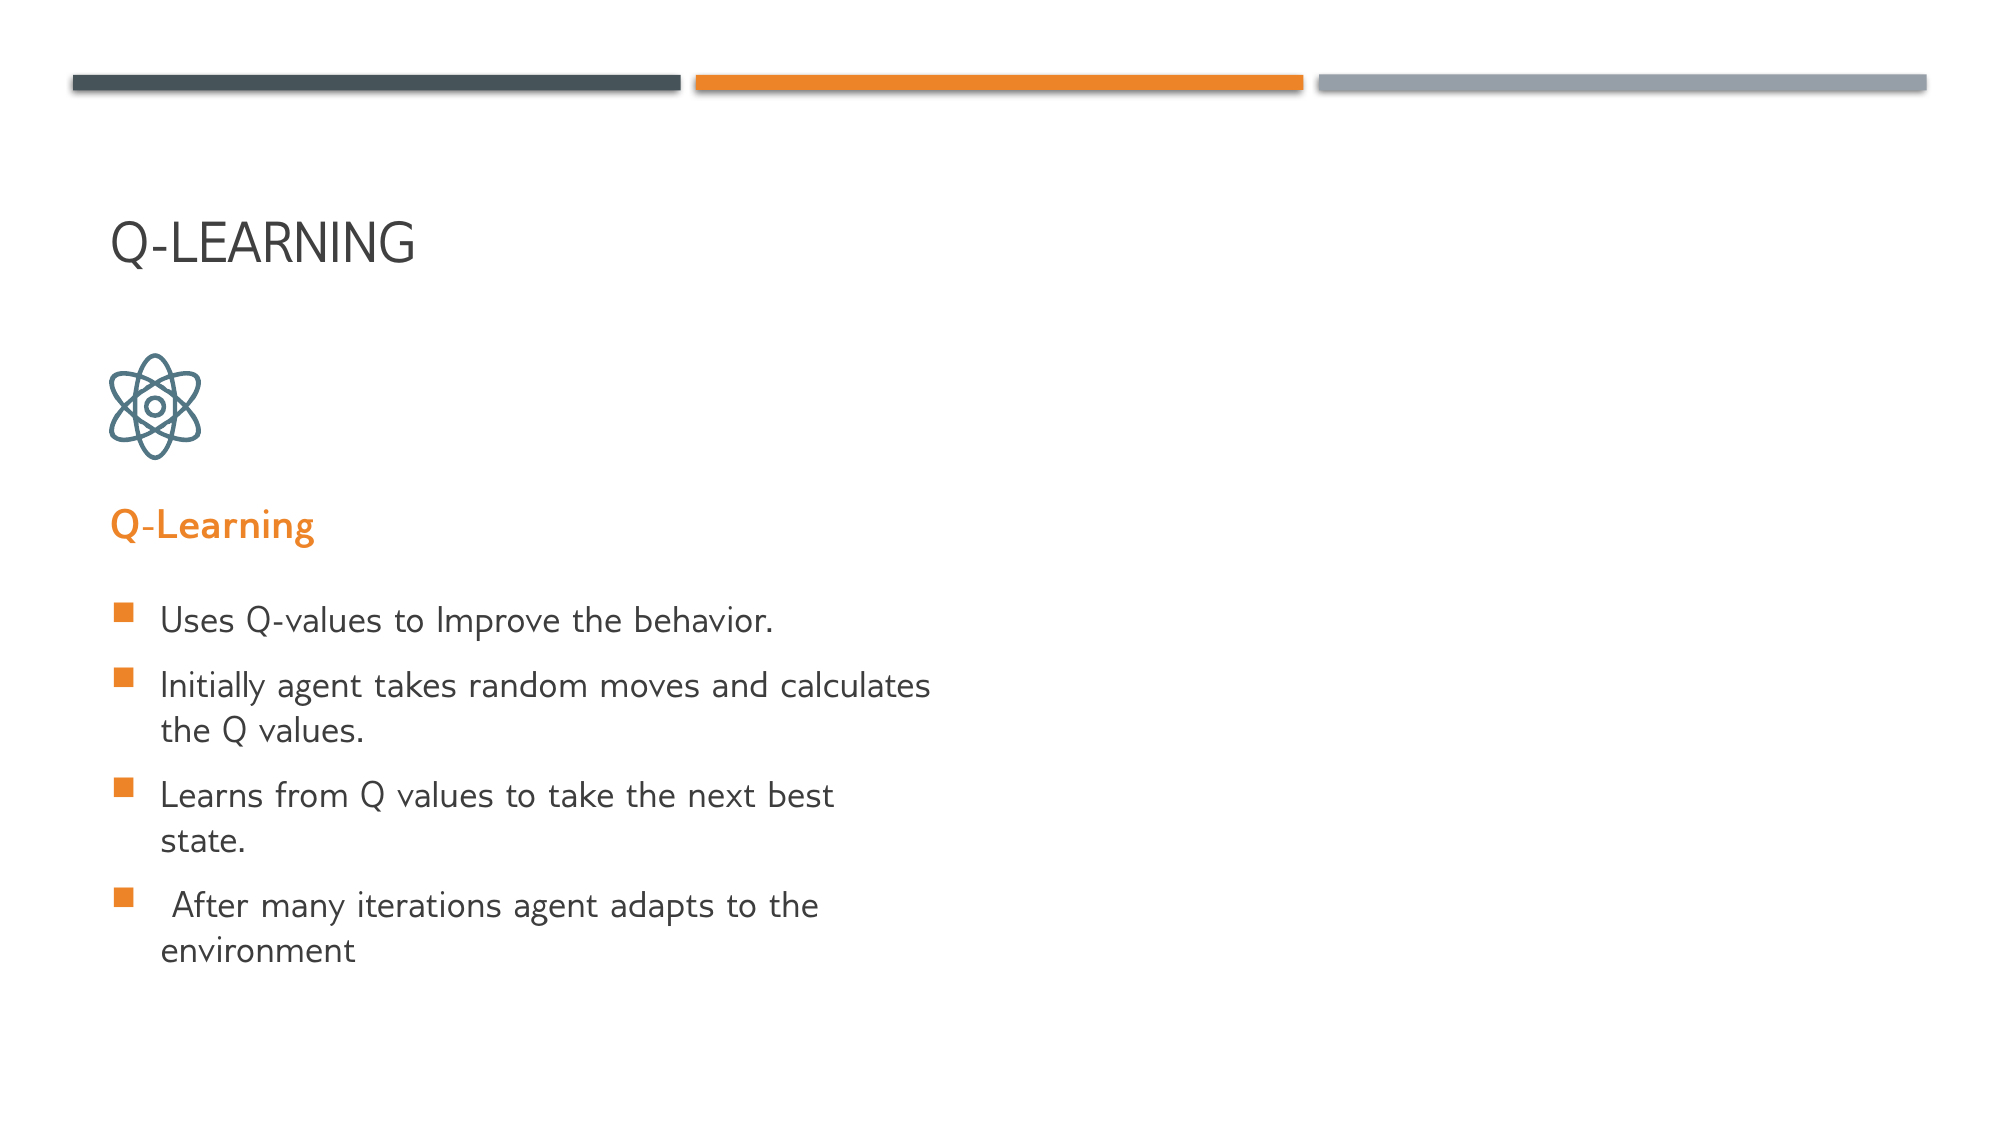

# Q-Learning

Q-Learning
Uses Q-values to Improve the behavior.
Initially agent takes random moves and calculates the Q values.
Learns from Q values to take the next best state.
 After many iterations agent adapts to the environment